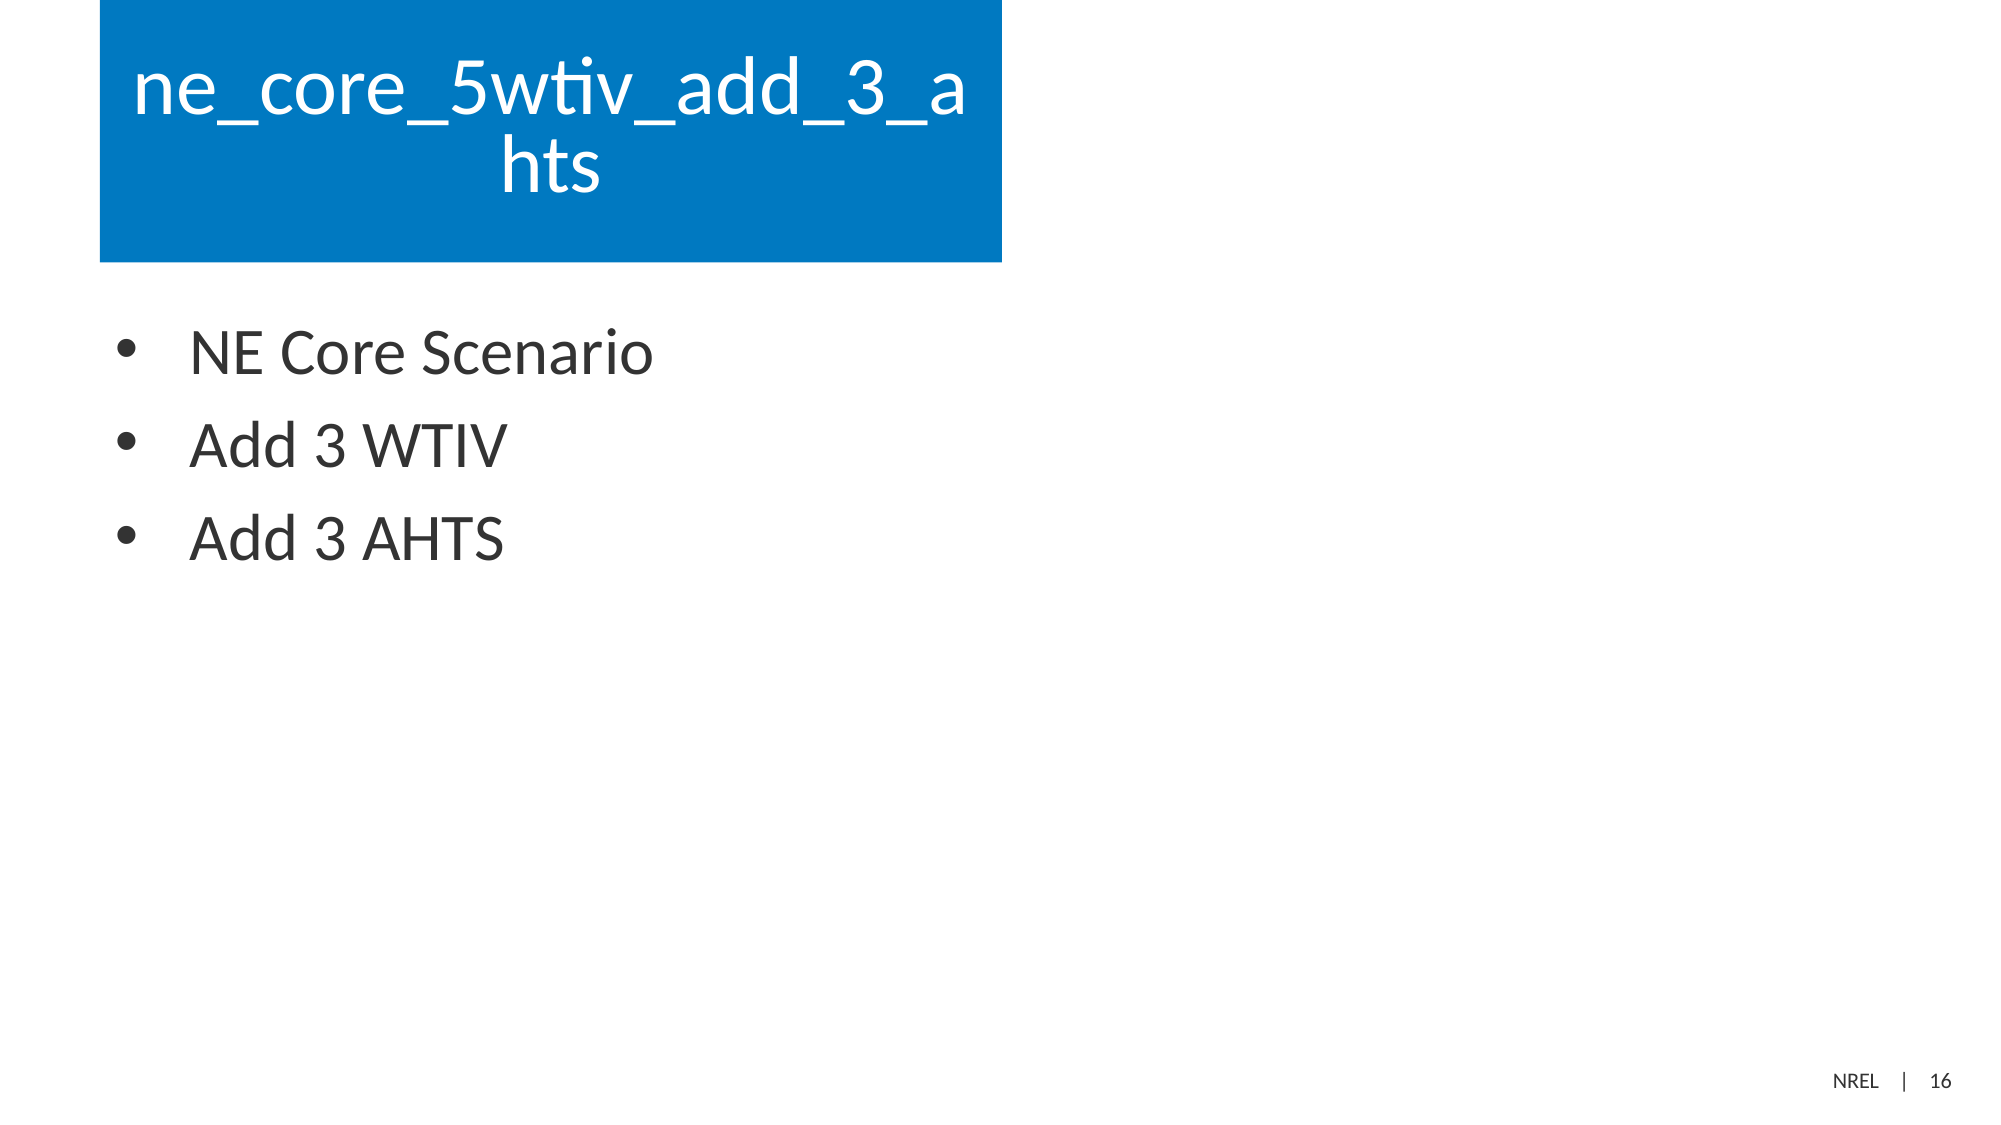

# ne_core_5wtiv_add_3_ahts
NE Core Scenario
Add 3 WTIV
Add 3 AHTS